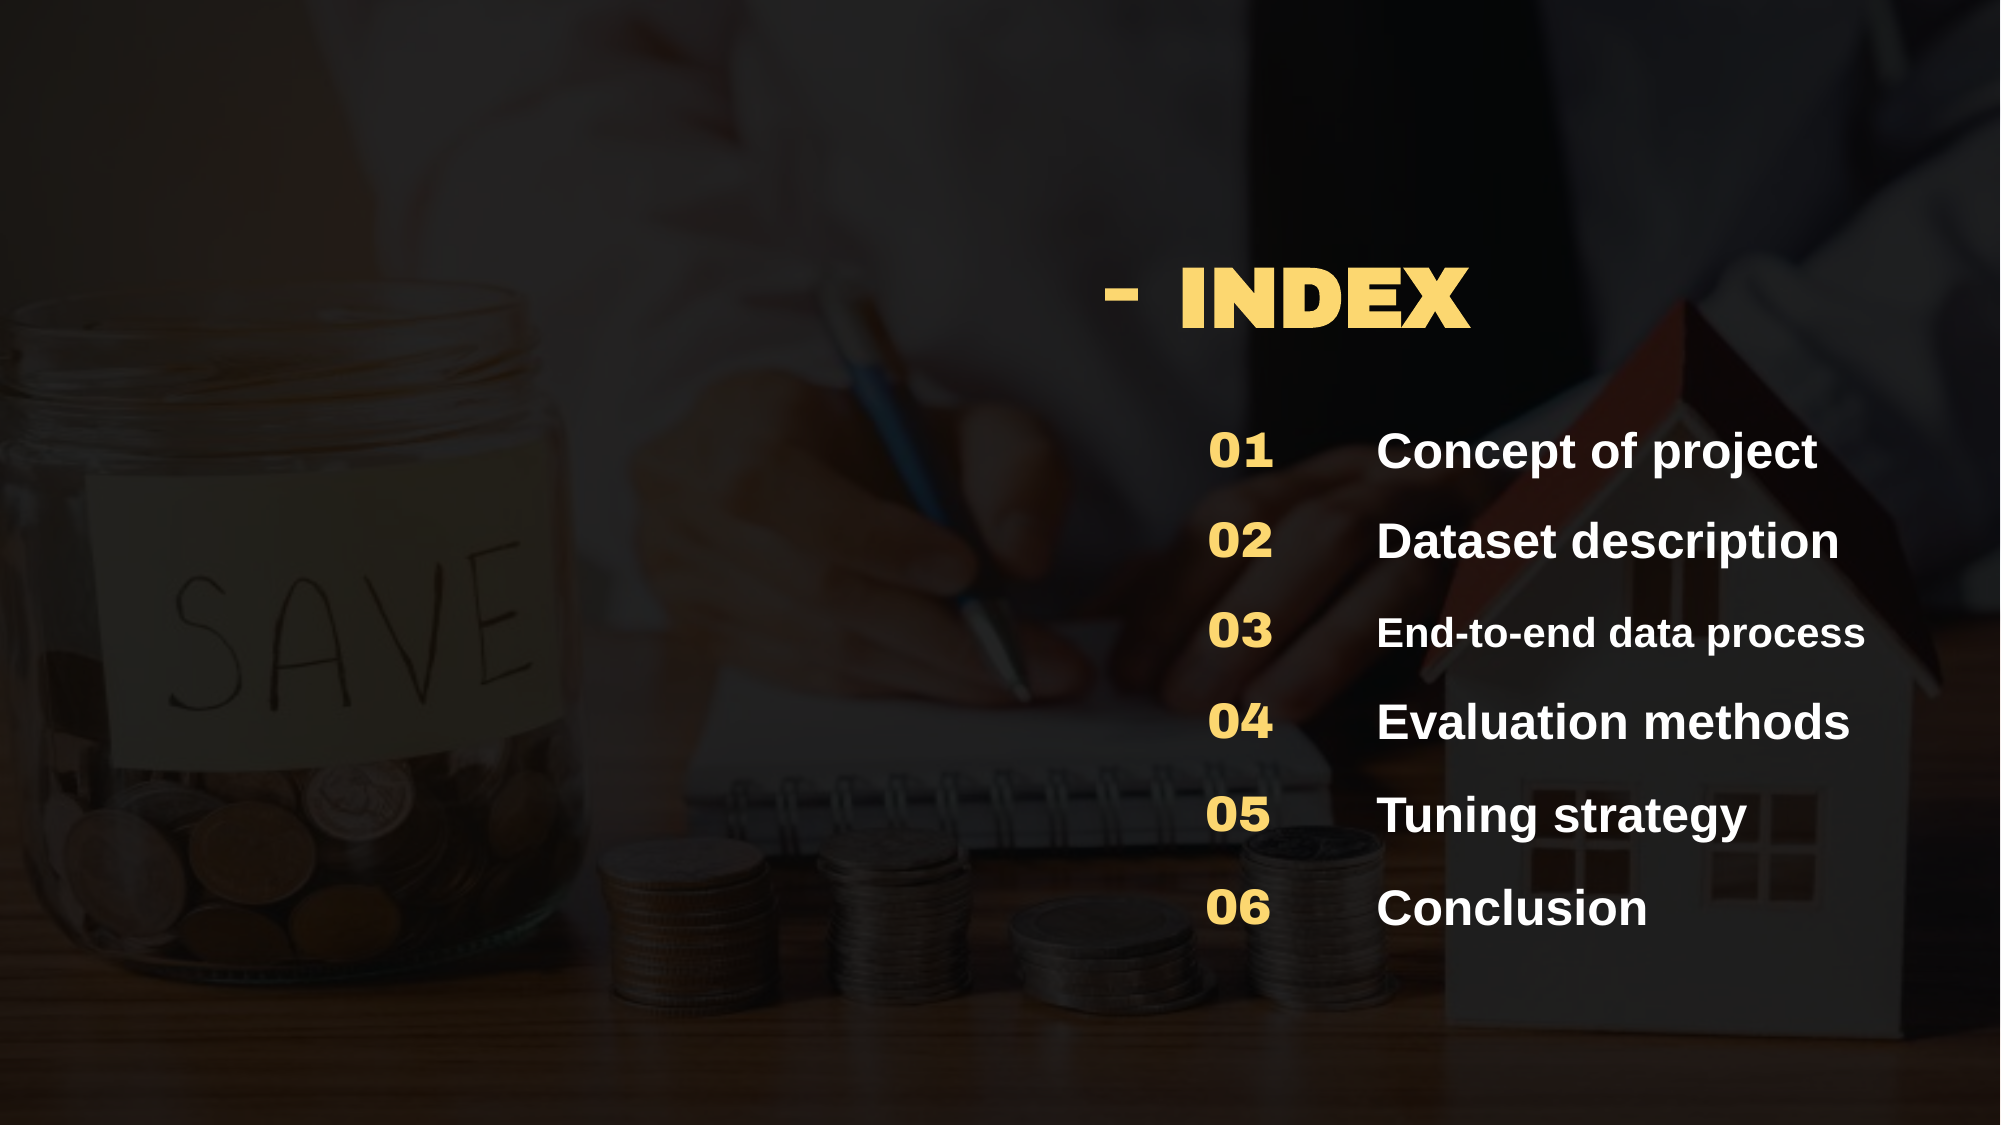

INDEX

01
Concept of project
02
Dataset description
03
End-to-end data process
04
Evaluation methods
05
Tuning strategy
06
Conclusion